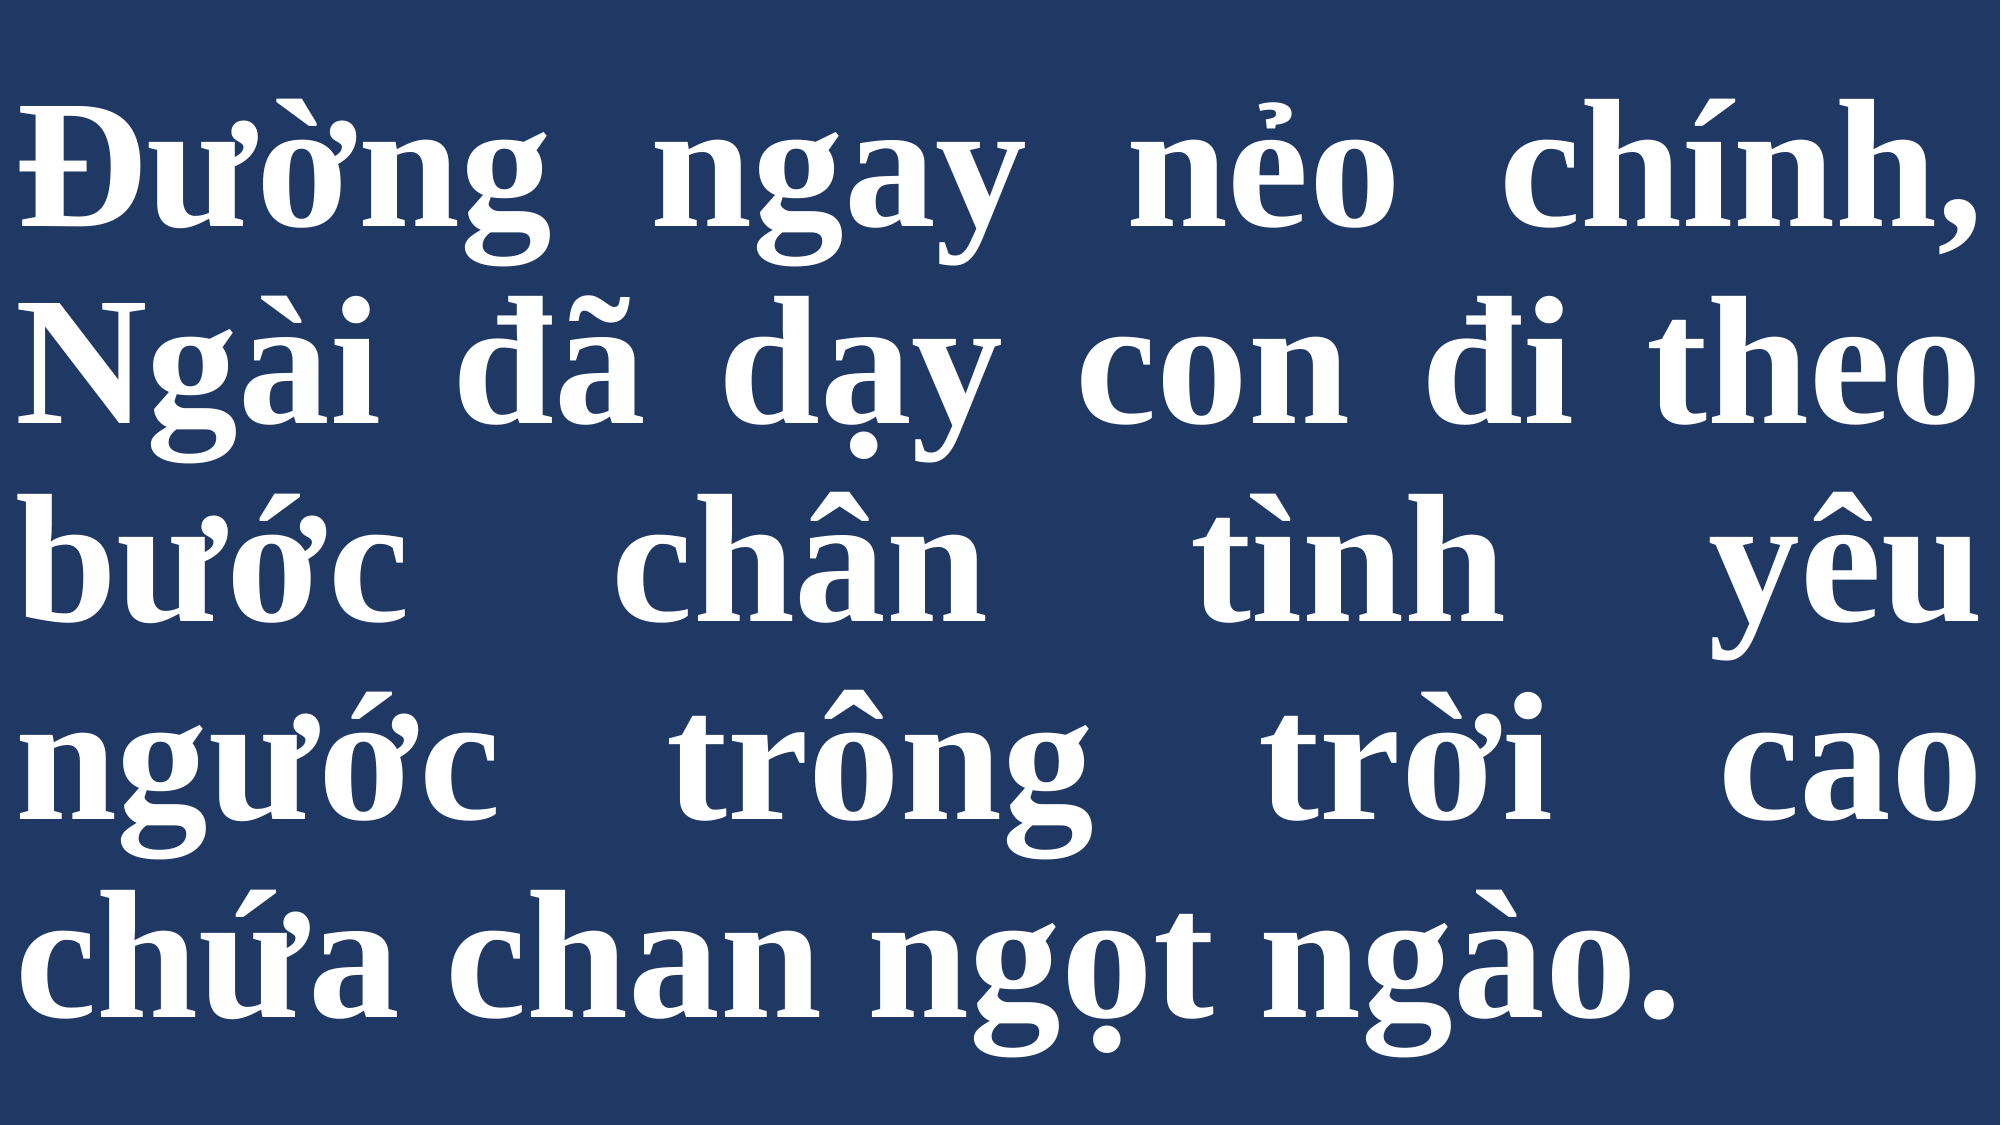

# Đường ngay nẻo chính, Ngài đã dạy con đi theo bước chân tình yêu ngước trông trời cao chứa chan ngọt ngào.